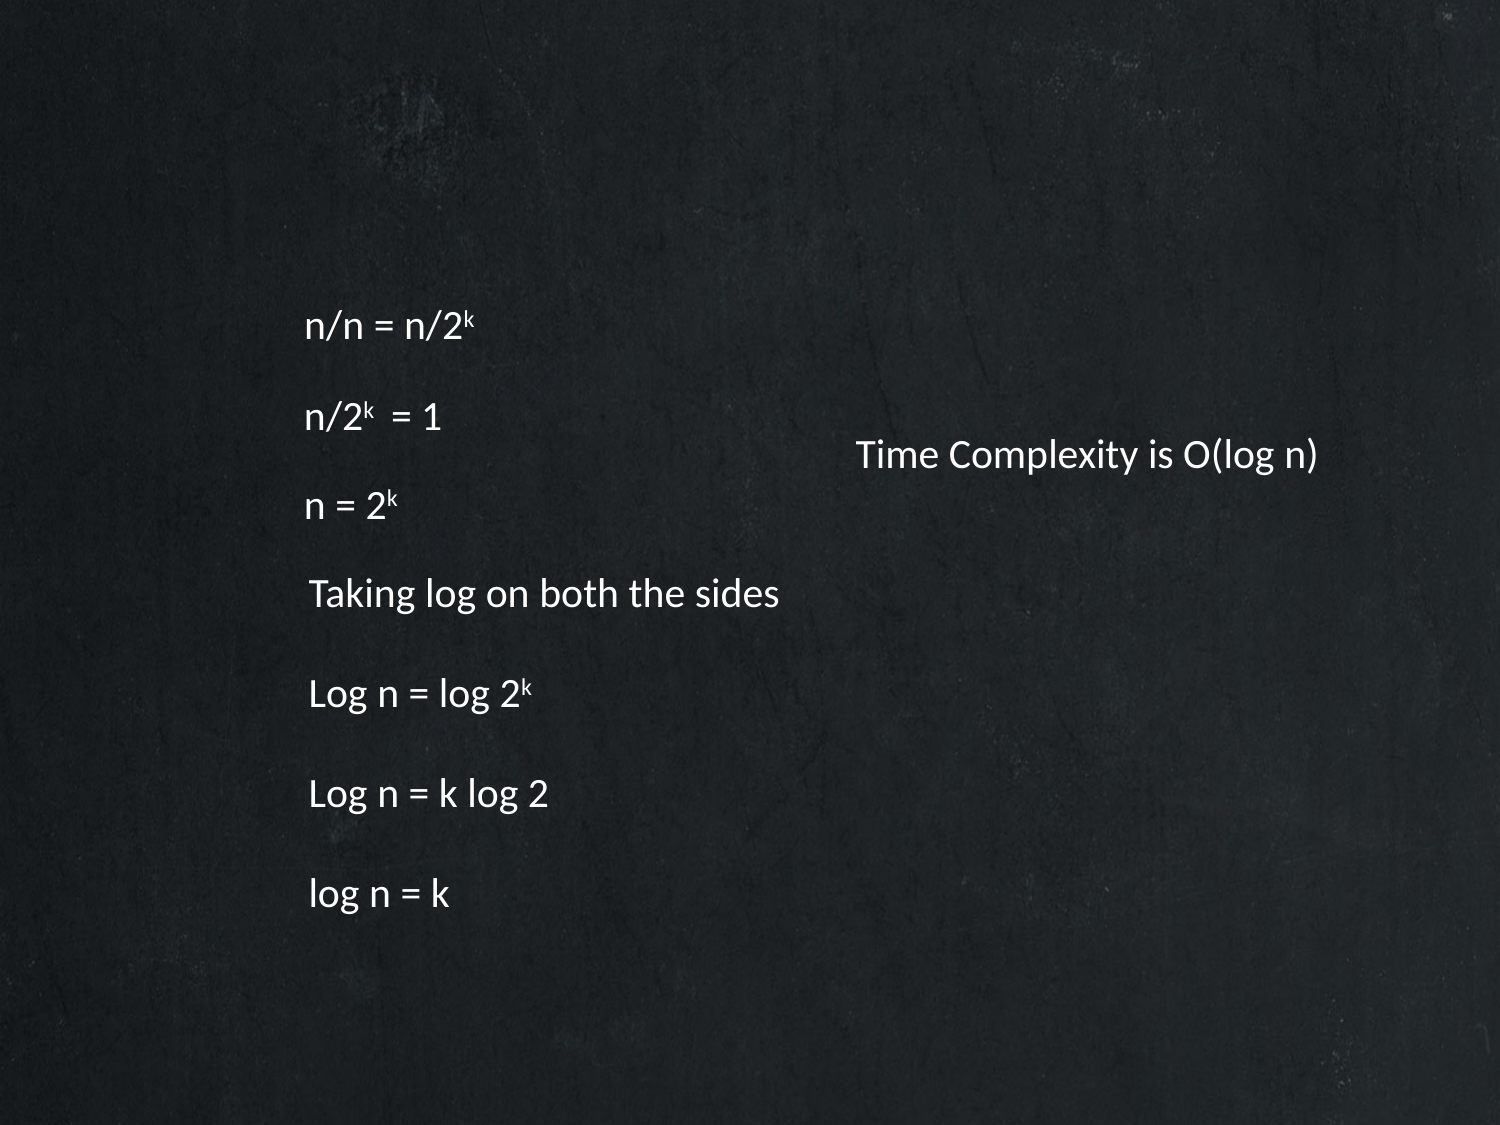

n/n = n/2k

n/2k   = 1
Time Complexity is O(log n)
n = 2k
Taking log on both the sides

Log n = log 2k

Log n = k log 2

log n = k